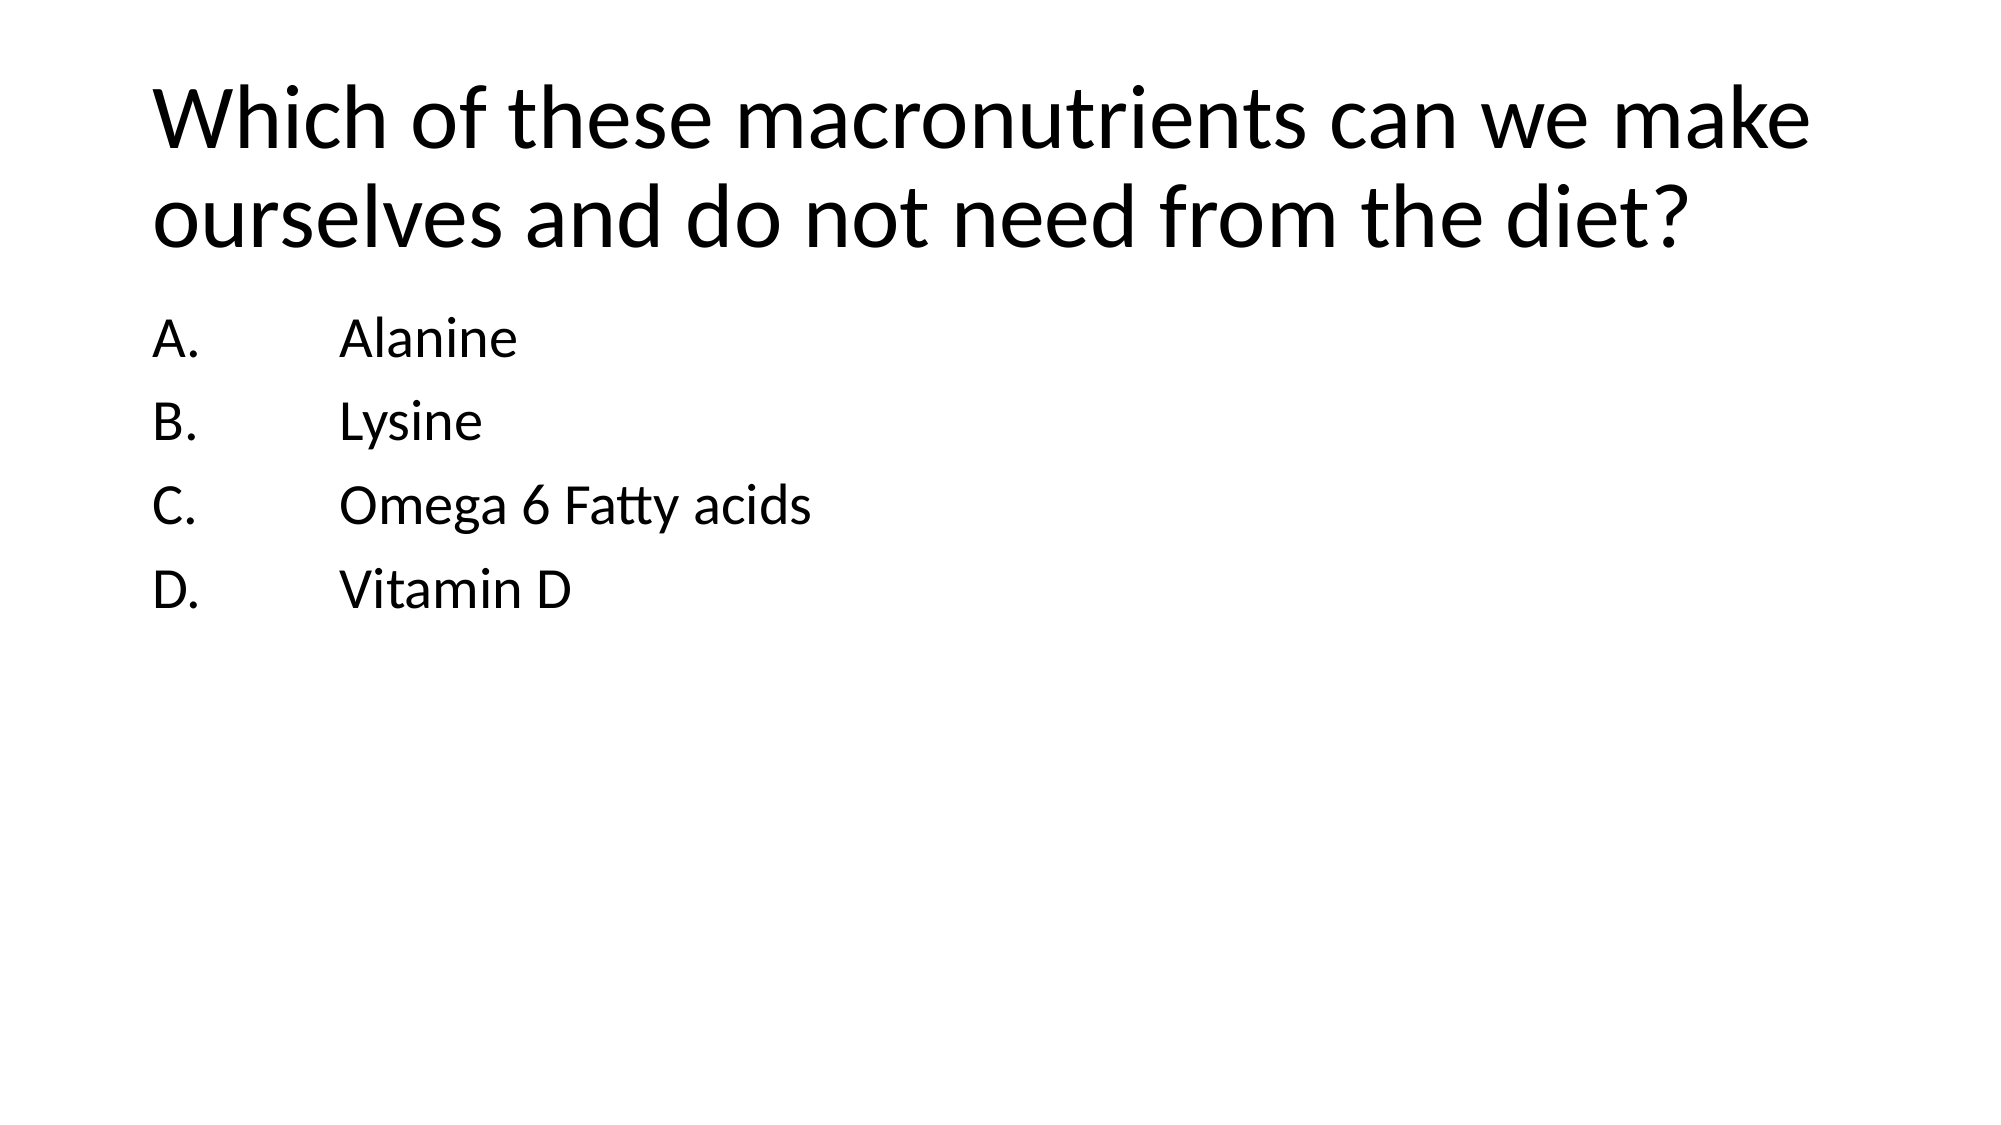

# Which of these macronutrients can we make ourselves and do not need from the diet?
Alanine
Lysine
Omega 6 Fatty acids
Vitamin D